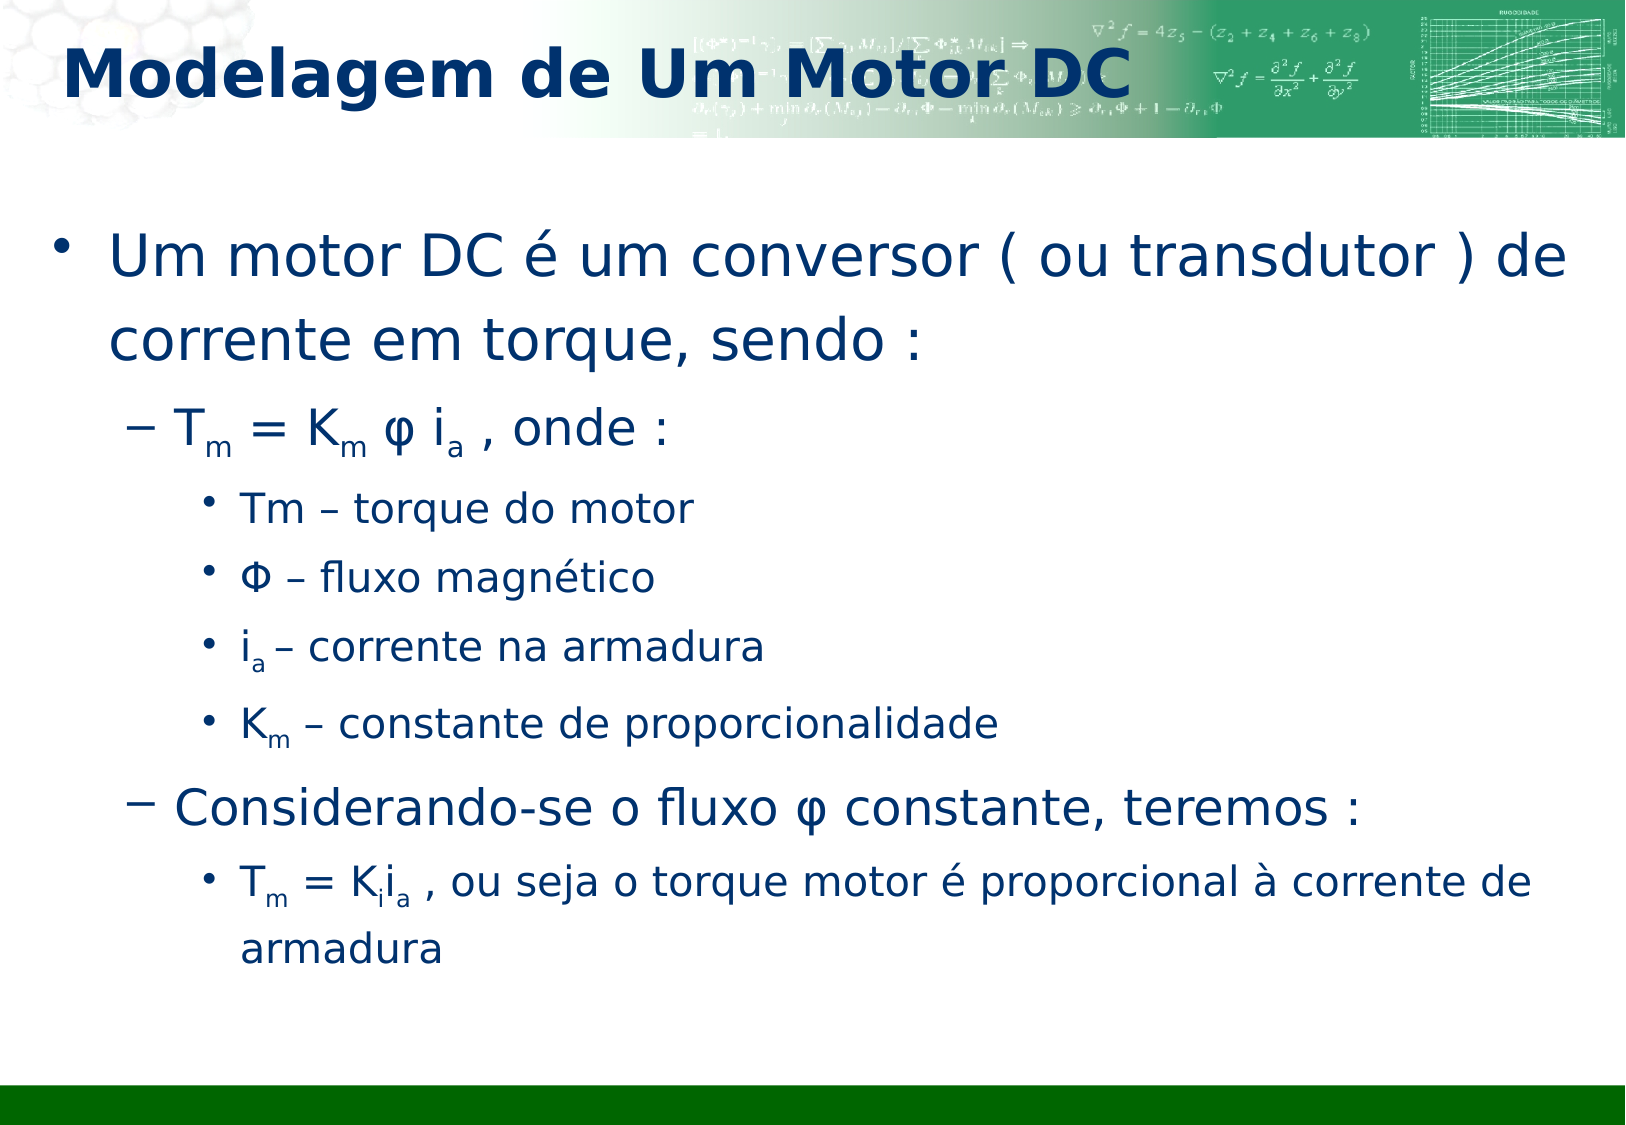

# Modelagem de Um Motor DC
Um motor DC é um conversor ( ou transdutor ) de corrente em torque, sendo :
Tm = Km φ ia , onde :
Tm – torque do motor
Φ – fluxo magnético
ia – corrente na armadura
Km – constante de proporcionalidade
Considerando-se o fluxo φ constante, teremos :
Tm = Kiia , ou seja o torque motor é proporcional à corrente de armadura